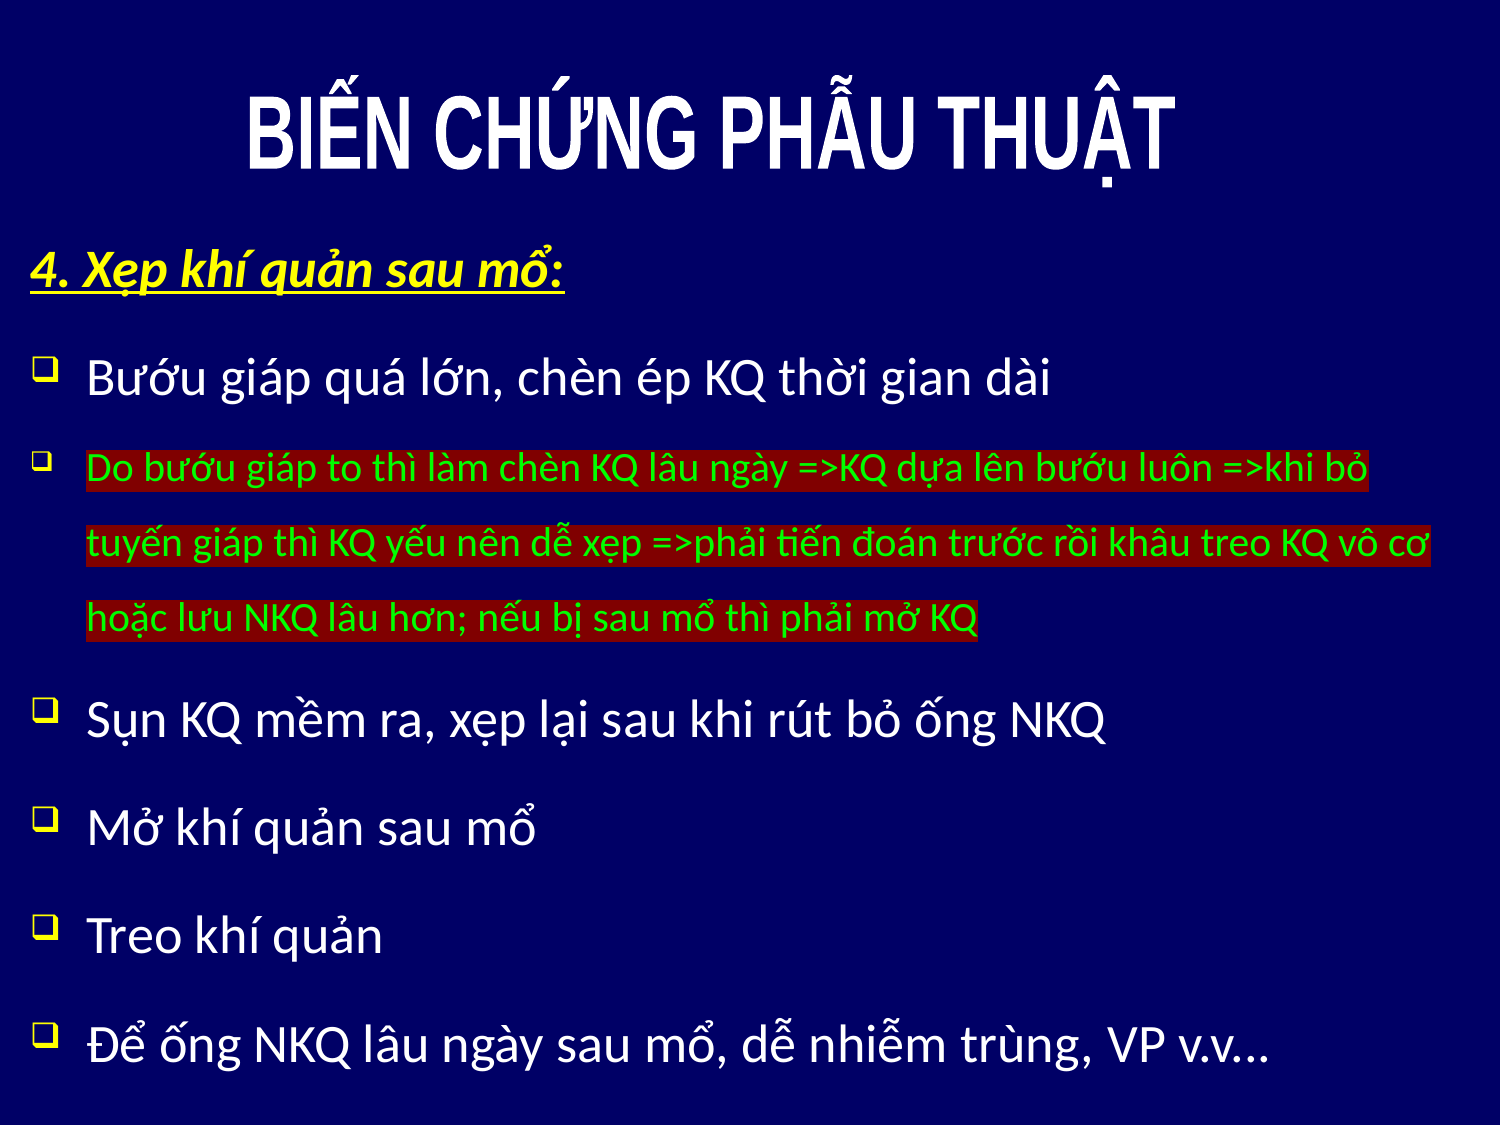

BIẾN CHỨNG PHẪU THUẬT
4. Xẹp khí quản sau mổ:
Bướu giáp quá lớn, chèn ép KQ thời gian dài
Do bướu giáp to thì làm chèn KQ lâu ngày =>KQ dựa lên bướu luôn =>khi bỏ tuyến giáp thì KQ yếu nên dễ xẹp =>phải tiến đoán trước rồi khâu treo KQ vô cơ hoặc lưu NKQ lâu hơn; nếu bị sau mổ thì phải mở KQ
Sụn KQ mềm ra, xẹp lại sau khi rút bỏ ống NKQ
Mở khí quản sau mổ
Treo khí quản
Để ống NKQ lâu ngày sau mổ, dễ nhiễm trùng, VP v.v...